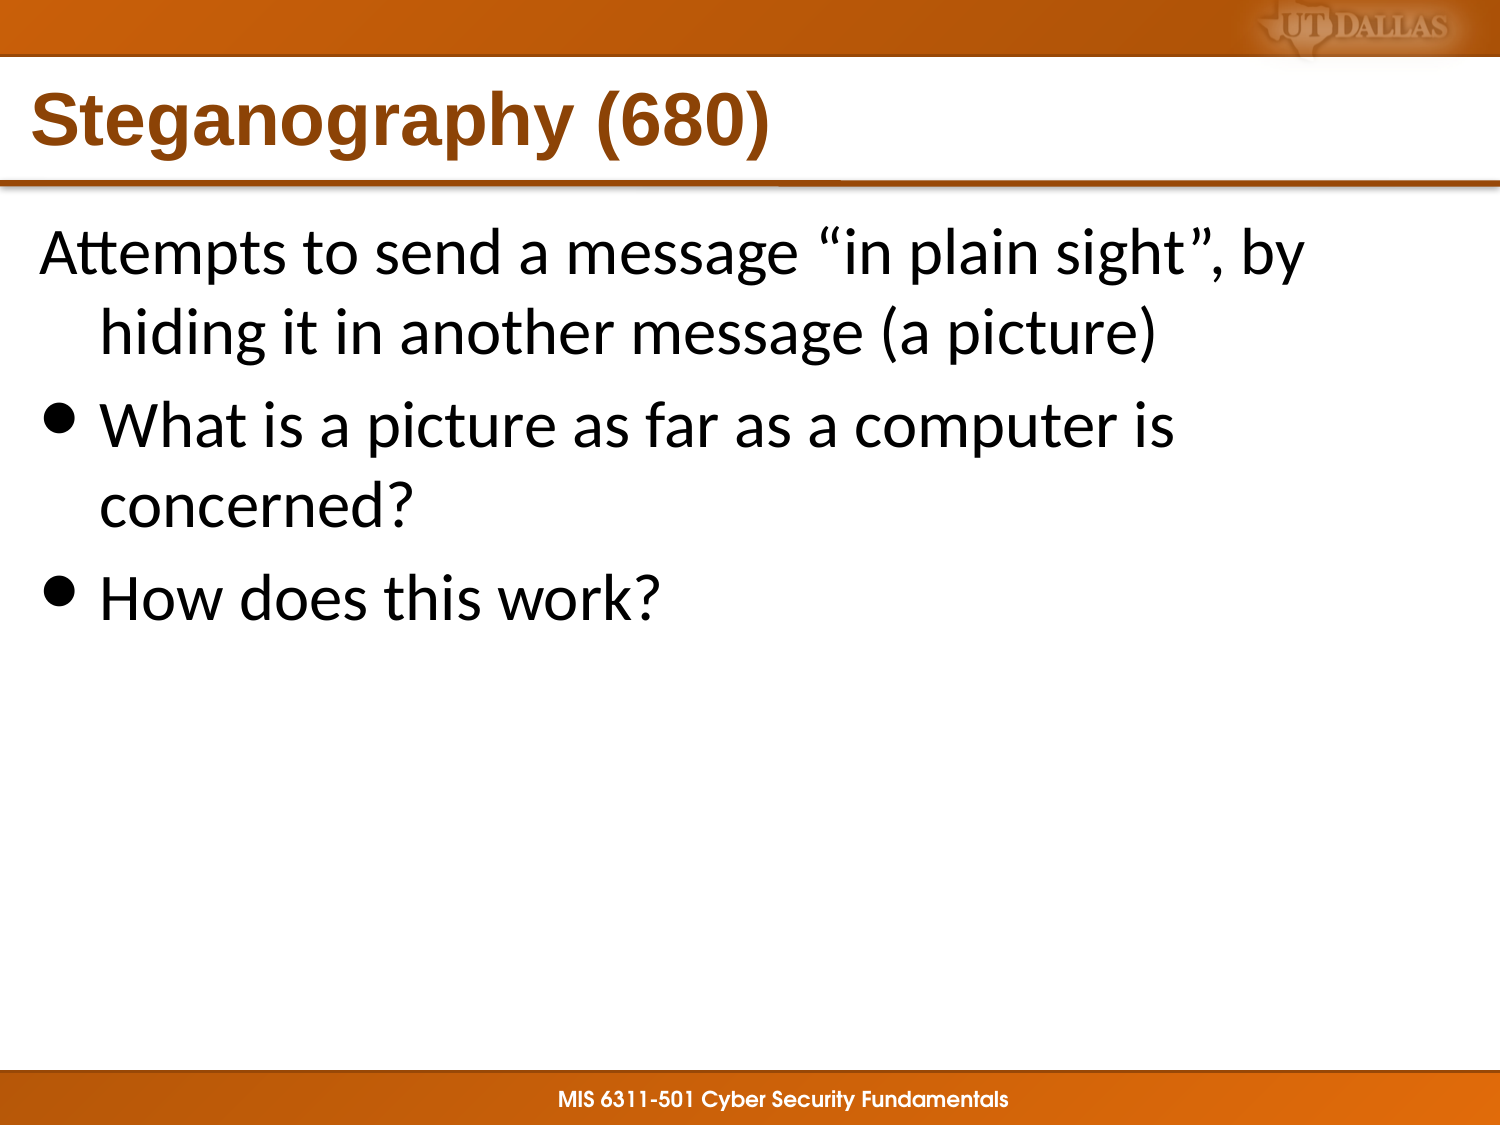

# Steganography (680)
Attempts to send a message “in plain sight”, by hiding it in another message (a picture)
What is a picture as far as a computer is concerned?
How does this work?